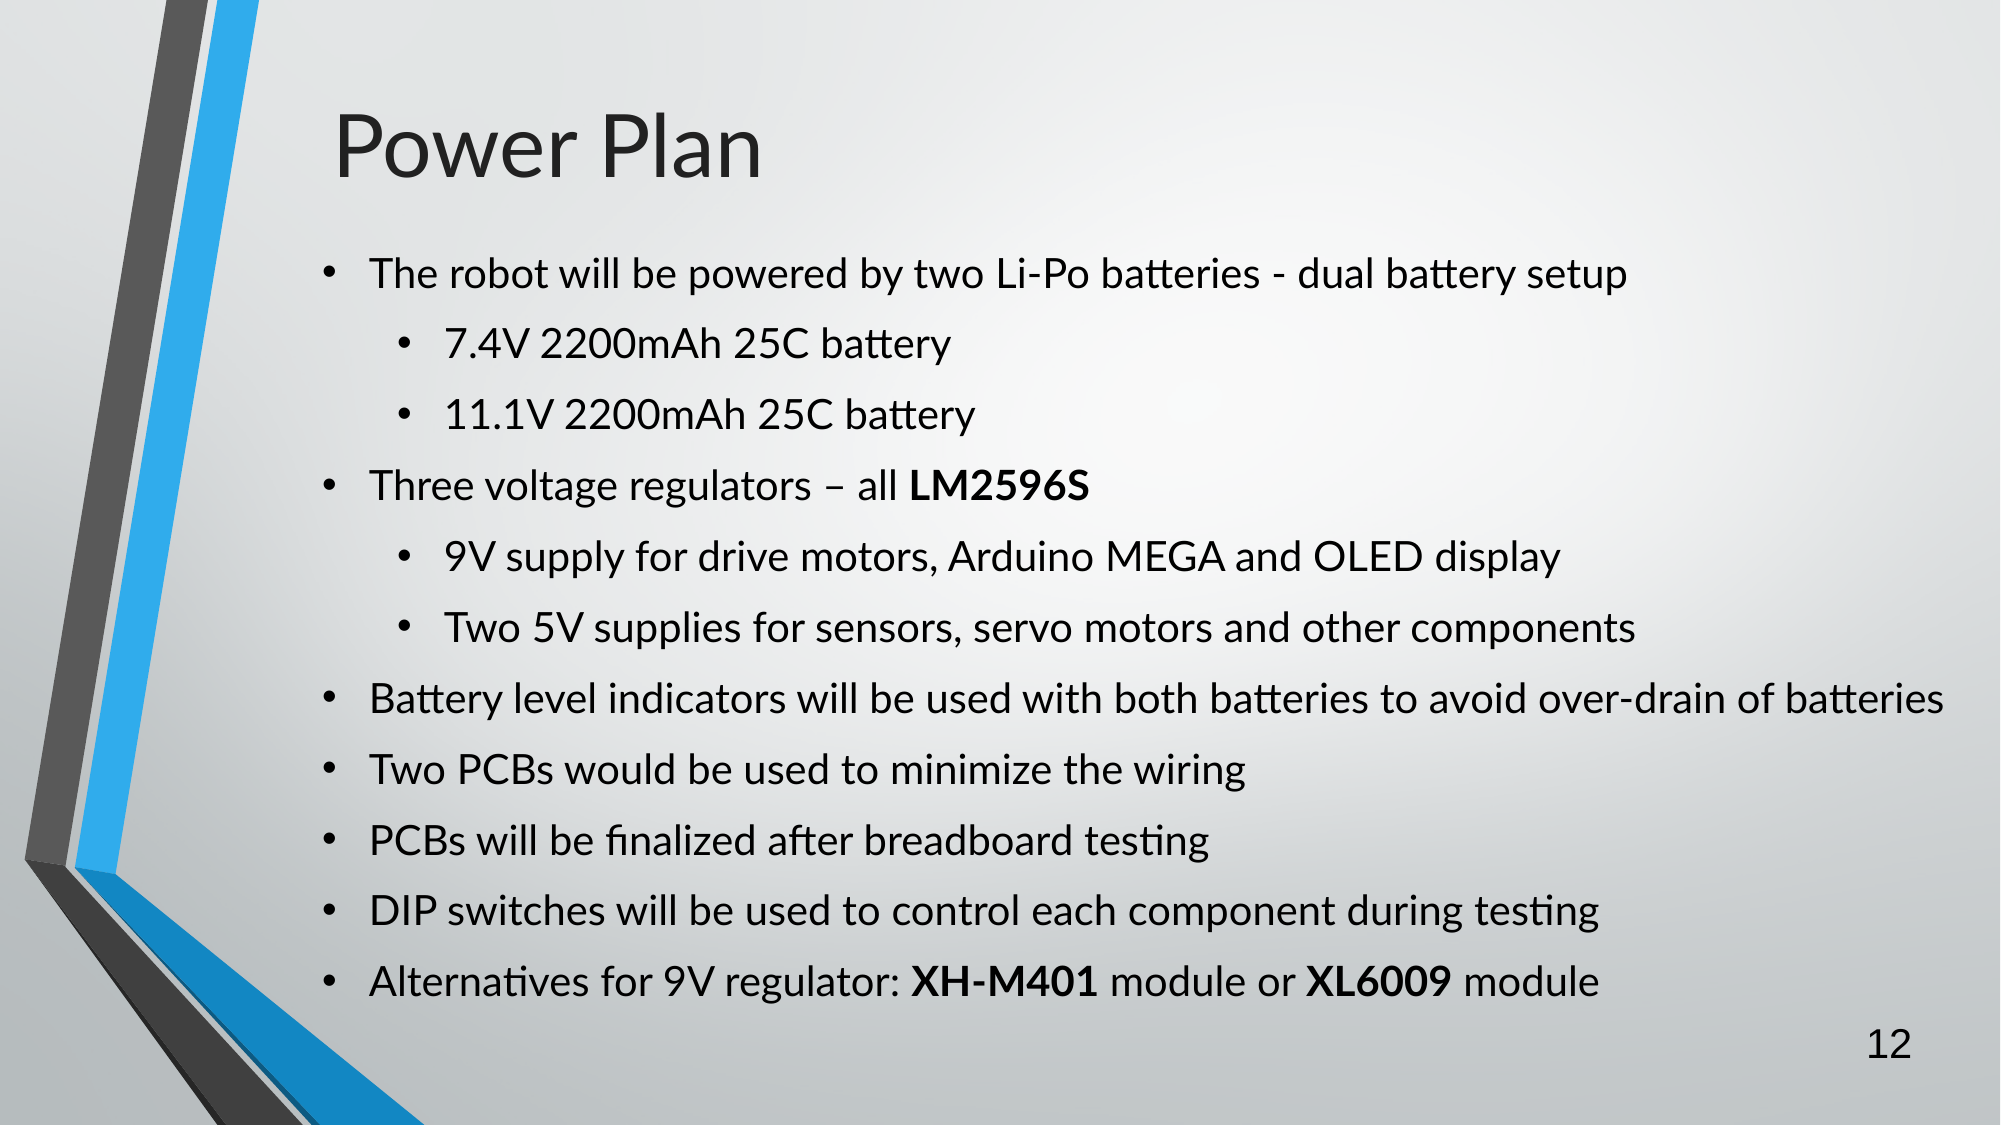

Power Plan
The robot will be powered by two Li-Po batteries - dual battery setup
7.4V 2200mAh 25C battery
11.1V 2200mAh 25C battery
Three voltage regulators – all LM2596S
9V supply for drive motors, Arduino MEGA and OLED display
Two 5V supplies for sensors, servo motors and other components
Battery level indicators will be used with both batteries to avoid over-drain of batteries
Two PCBs would be used to minimize the wiring
PCBs will be finalized after breadboard testing
DIP switches will be used to control each component during testing
Alternatives for 9V regulator: XH-M401 module or XL6009 module
12